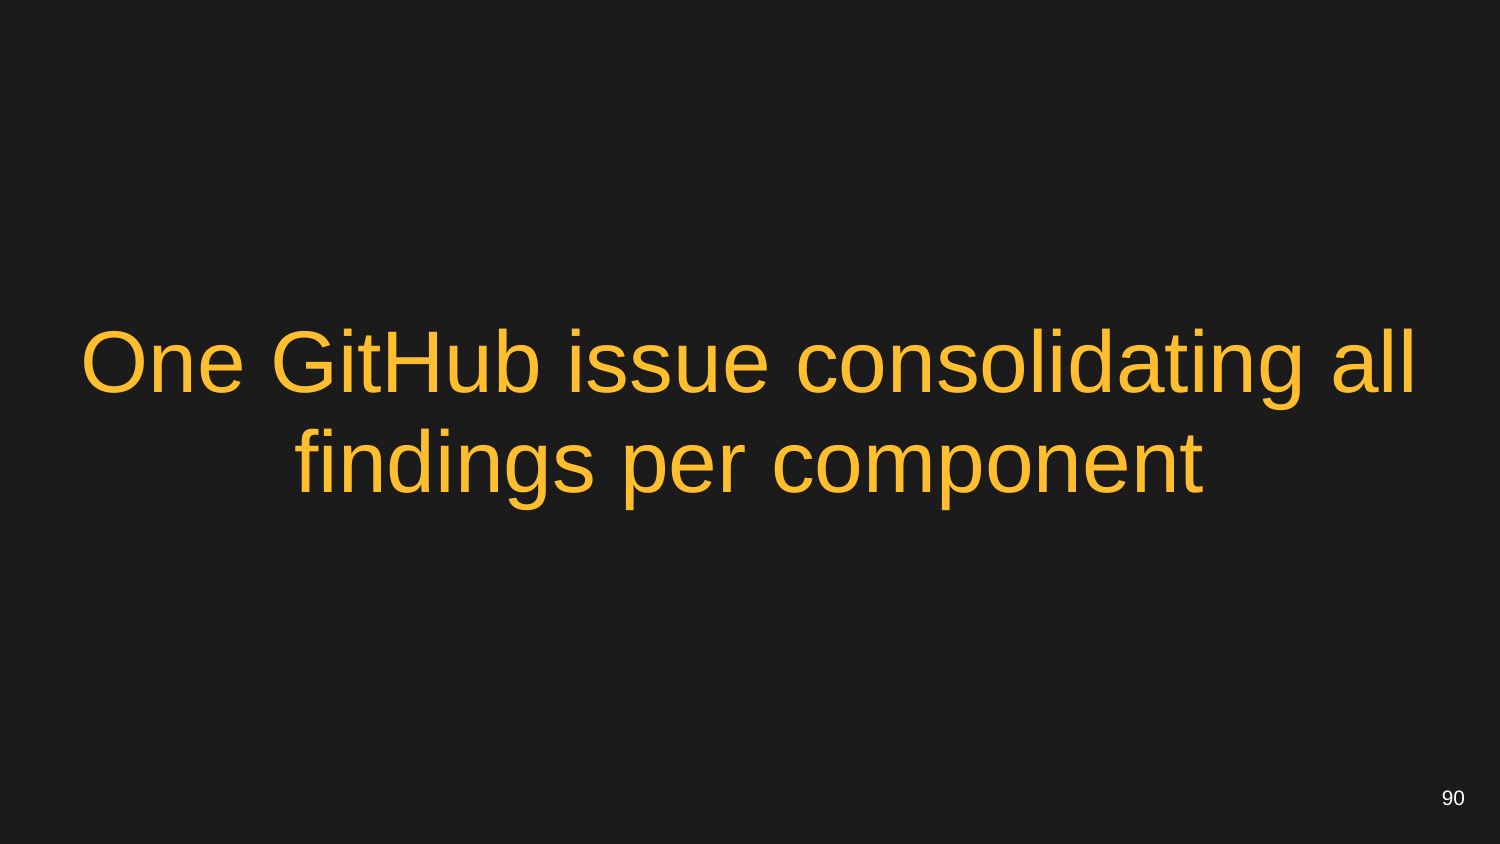

# One GitHub issue consolidating all findings per component
90